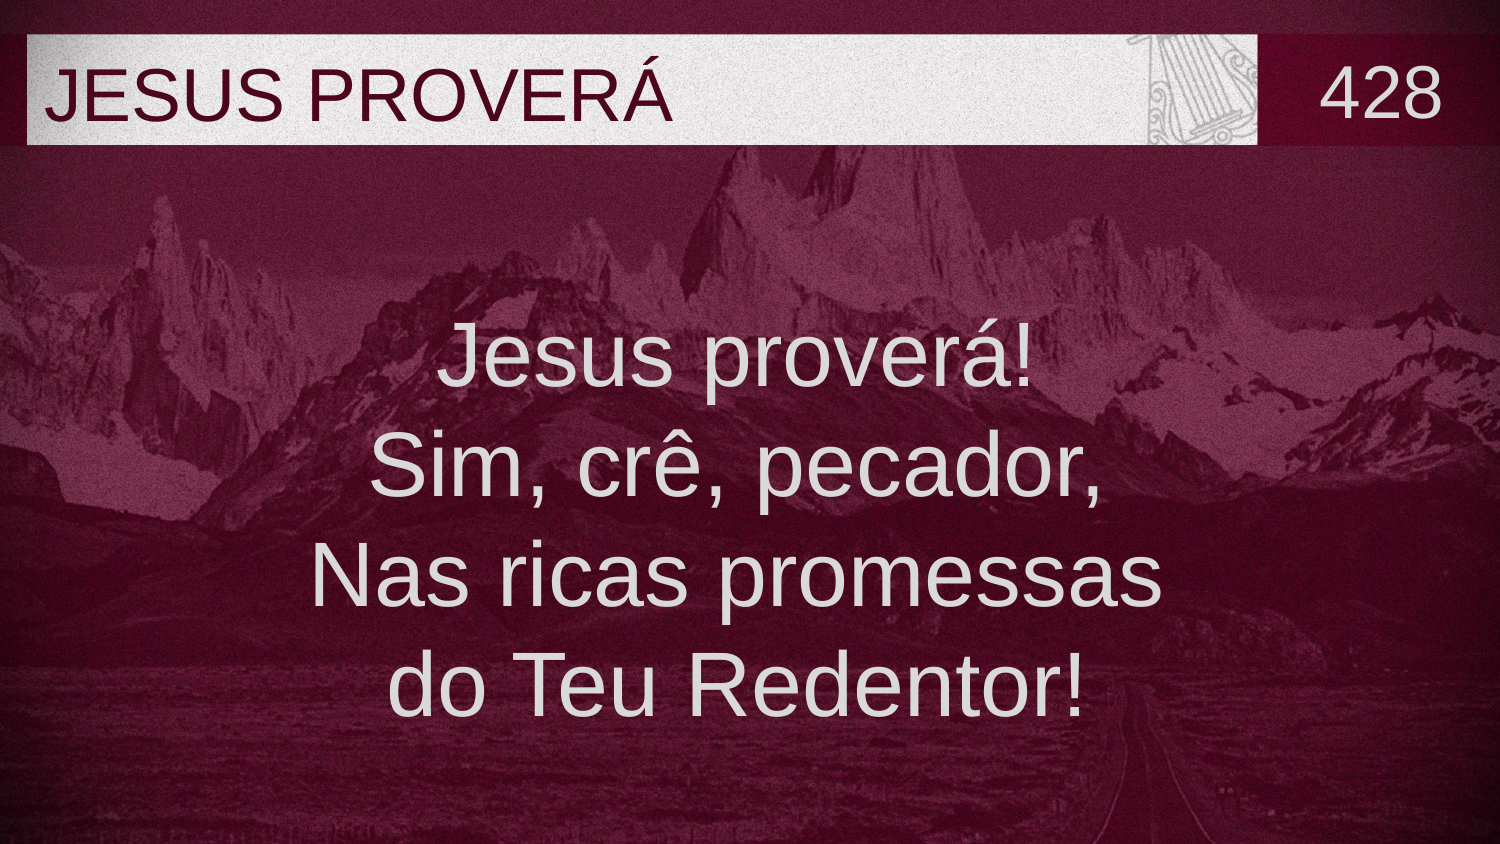

# JESUS PROVERÁ
428
Jesus proverá!
Sim, crê, pecador,
Nas ricas promessas
do Teu Redentor!